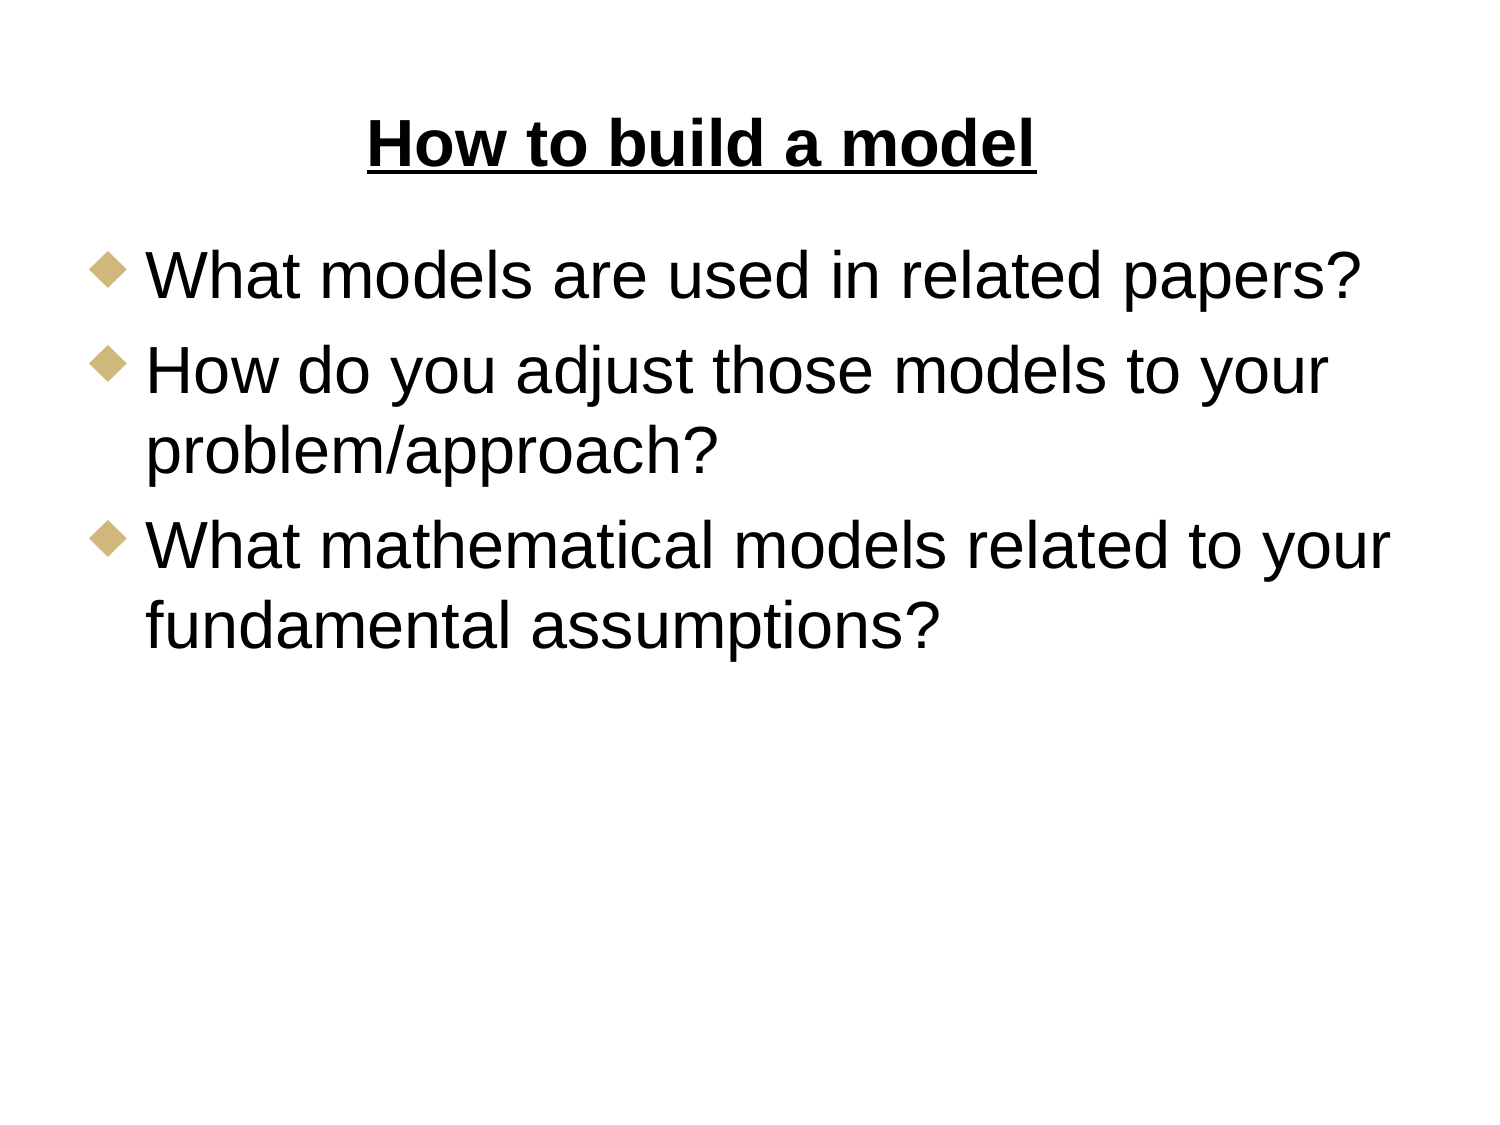

How to build a model
What models are used in related papers?
How do you adjust those models to your problem/approach?
What mathematical models related to your fundamental assumptions?